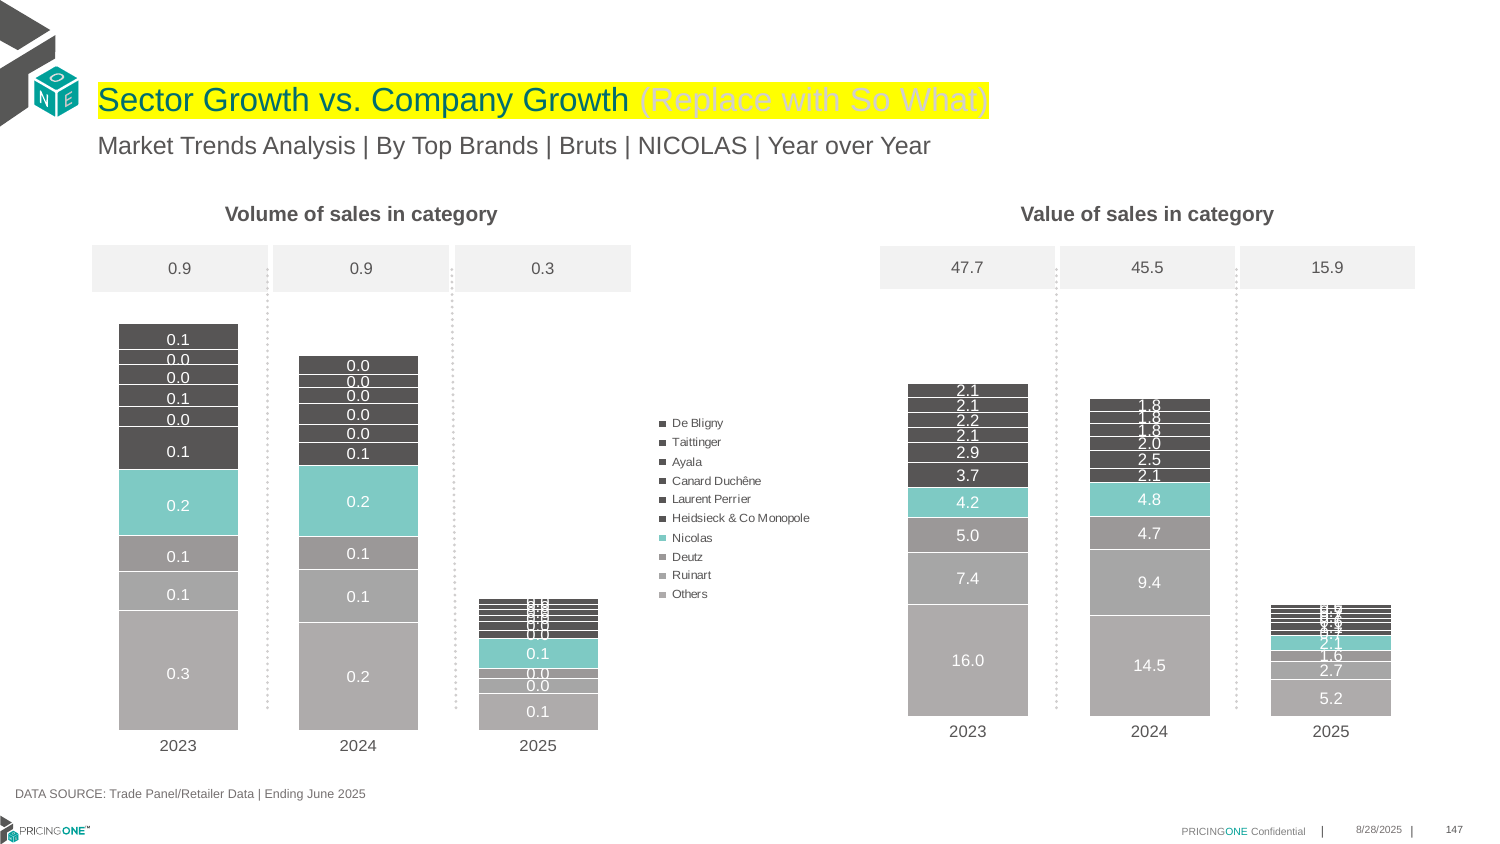

# Sector Growth vs. Company Growth (Replace with So What)
Market Trends Analysis | By Top Brands | Bruts | NICOLAS | Year over Year
| Value of sales in category |  |  |
| --- | --- | --- |
| 47.7 | 45.5 | 15.9 |
| Volume of sales in category |  |  |
| --- | --- | --- |
| 0.9 | 0.9 | 0.3 |

### Chart

| Category | Others | Ruinart | Deutz | Nicolas | Heidsieck & Co Monopole | Laurent Perrier | Canard Duchêne | Ayala | Taittinger | De Bligny |
|---|---|---|---|---|---|---|---|---|---|---|
| 2023 | 16.044773 | 7.374299 | 5.046212 | 4.232977 | 3.667137 | 2.860519 | 2.081543 | 2.185075 | 2.095217 | 2.126853 |
| 2024 | 14.478885 | 9.375514 | 4.748638 | 4.837657 | 2.105627 | 2.491998 | 2.013018 | 1.827476 | 1.822683 | 1.763374 |
| 2025 | 5.237853 | 2.656633 | 1.554975 | 2.056966 | 0.716134 | 1.115592 | 0.640485 | 0.677116 | 0.707241 | 0.585837 |

### Chart

| Category | Others | Ruinart | Deutz | Nicolas | Heidsieck & Co Monopole | Laurent Perrier | Canard Duchêne | Ayala | Taittinger | De Bligny |
|---|---|---|---|---|---|---|---|---|---|---|
| 2023 | 0.277516 | 0.08915 | 0.082901 | 0.152203 | 0.098759 | 0.046582 | 0.050999 | 0.046299 | 0.035444 | 0.058926 |
| 2024 | 0.248541 | 0.122856 | 0.076436 | 0.163739 | 0.052706 | 0.041538 | 0.048859 | 0.036768 | 0.029743 | 0.044288 |
| 2025 | 0.086849 | 0.033839 | 0.023785 | 0.068854 | 0.018687 | 0.019441 | 0.015007 | 0.013193 | 0.011627 | 0.014366 |
DATA SOURCE: Trade Panel/Retailer Data | Ending June 2025

8/28/2025
147